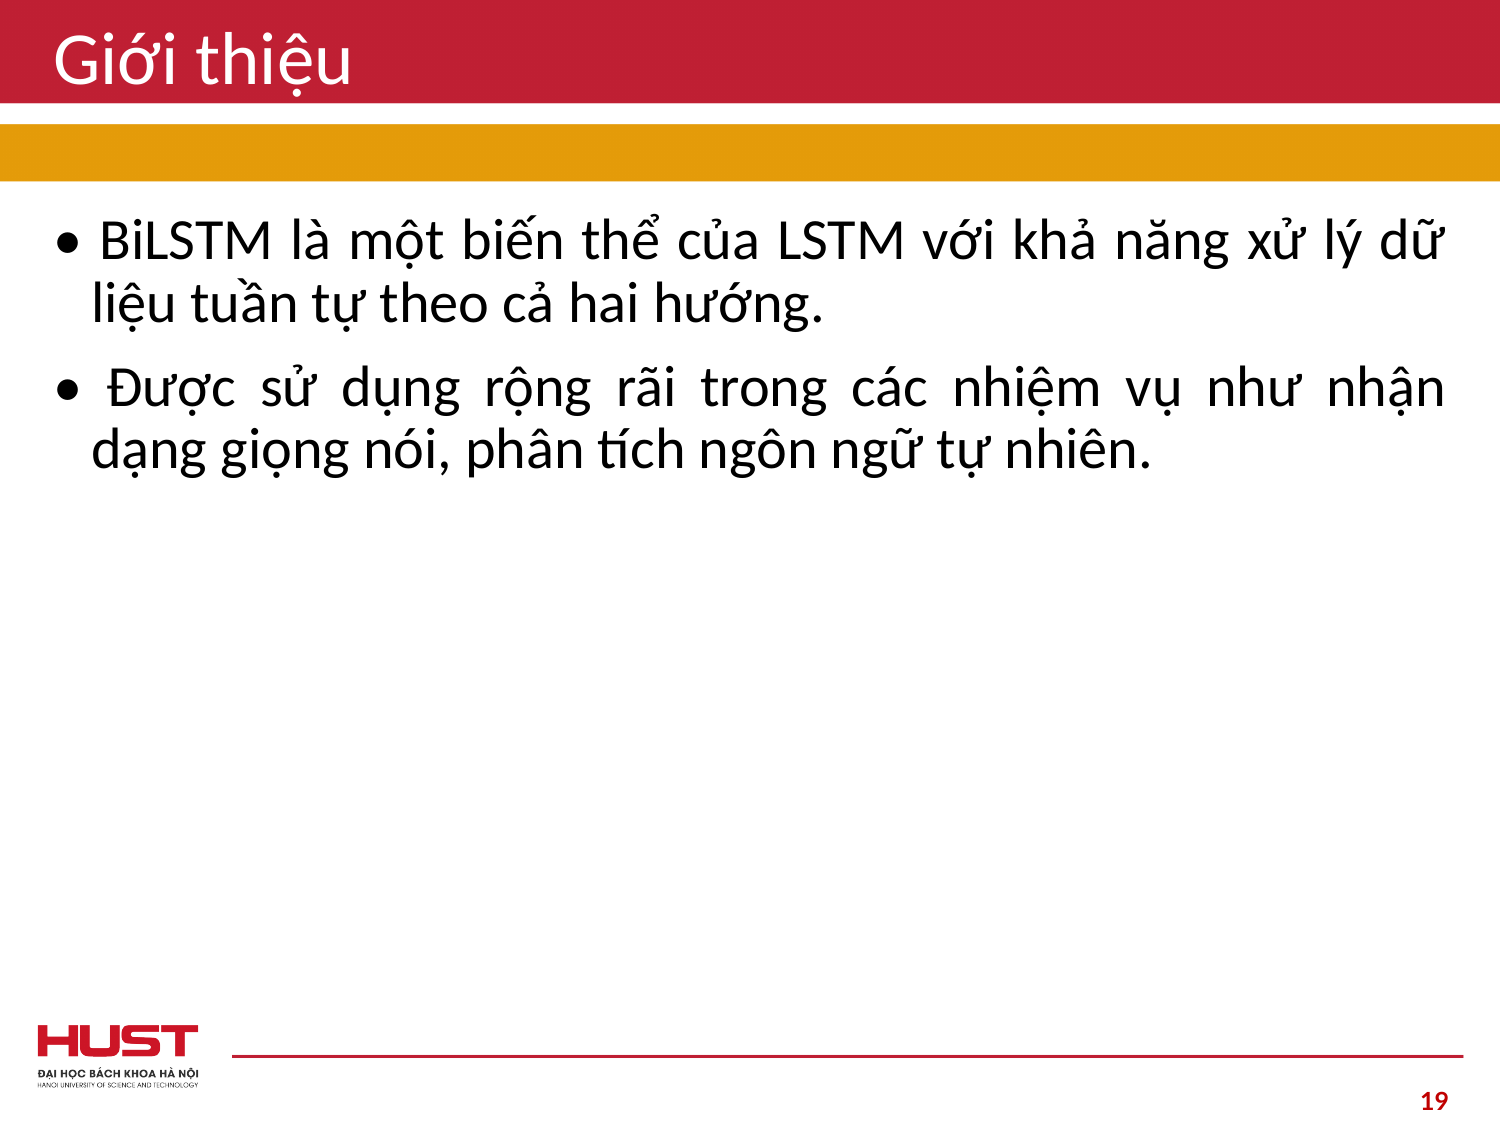

# Giới thiệu
• BiLSTM là một biến thể của LSTM với khả năng xử lý dữ liệu tuần tự theo cả hai hướng.
• Được sử dụng rộng rãi trong các nhiệm vụ như nhận dạng giọng nói, phân tích ngôn ngữ tự nhiên.

19